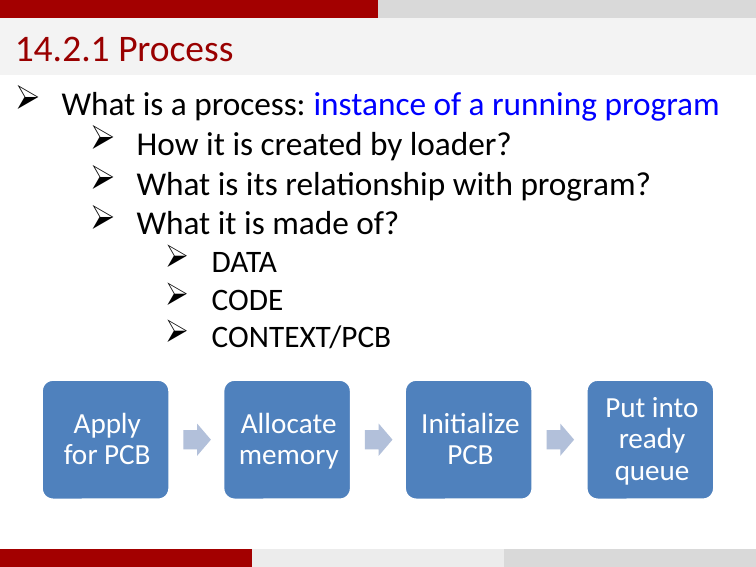

14.2.1 Process
What is a process: instance of a running program
How it is created by loader?
What is its relationship with program?
What it is made of?
DATA
CODE
CONTEXT/PCB
Apply for PCB

Allocate memory

Initialize PCB

Put into ready queue

44